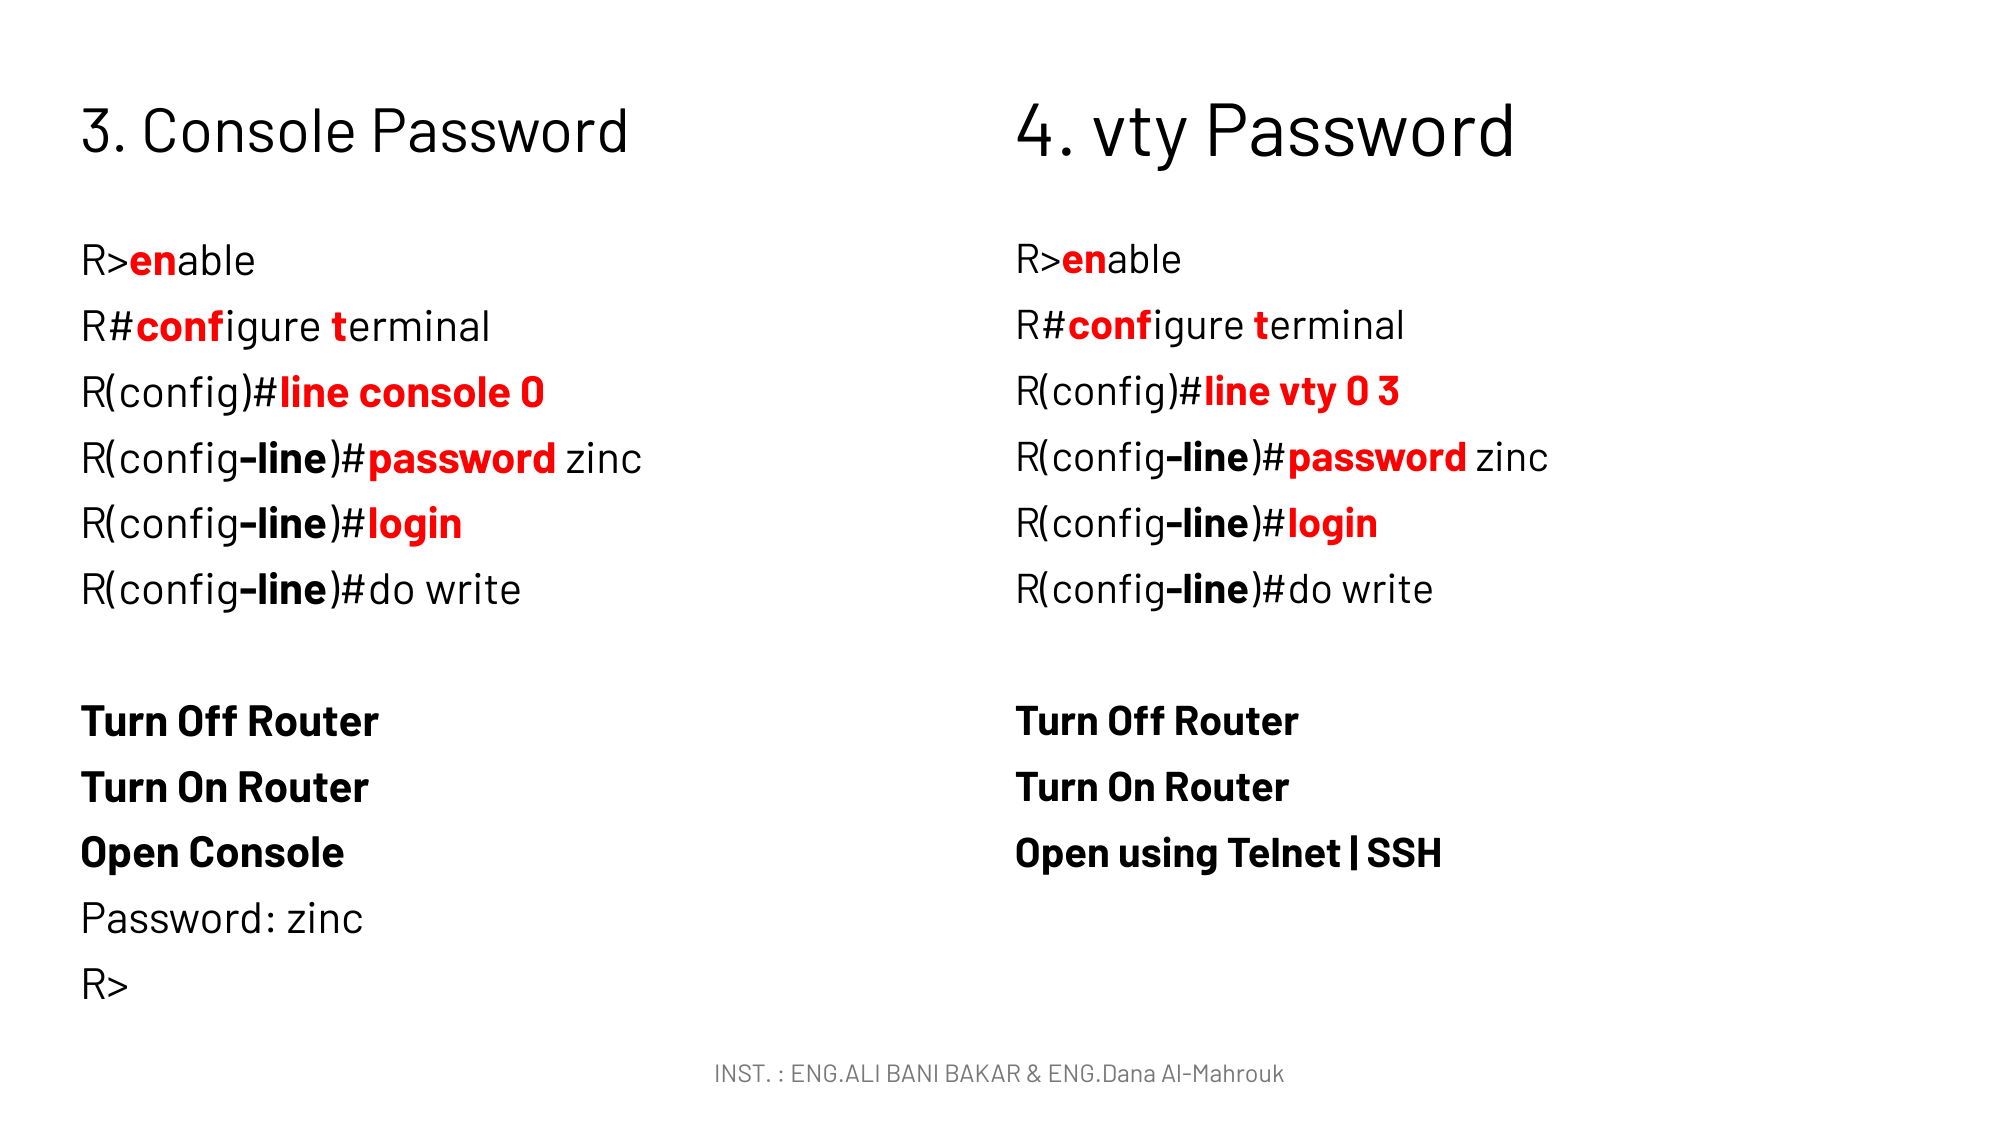

4. vty Password
# 3. Console Password
R>enable
R#configure terminal
R(config)#line console 0
R(config-line)#password zinc
R(config-line)#login
R(config-line)#do write

Turn Off Router
Turn On Router
Open Console
Password: zinc
R>
R>enable
R#configure terminal
R(config)#line vty 0 3
R(config-line)#password zinc
R(config-line)#login
R(config-line)#do write

Turn Off Router
Turn On Router
Open using Telnet | SSH
INST. : ENG.ALI BANI BAKAR & ENG.Dana Al-Mahrouk